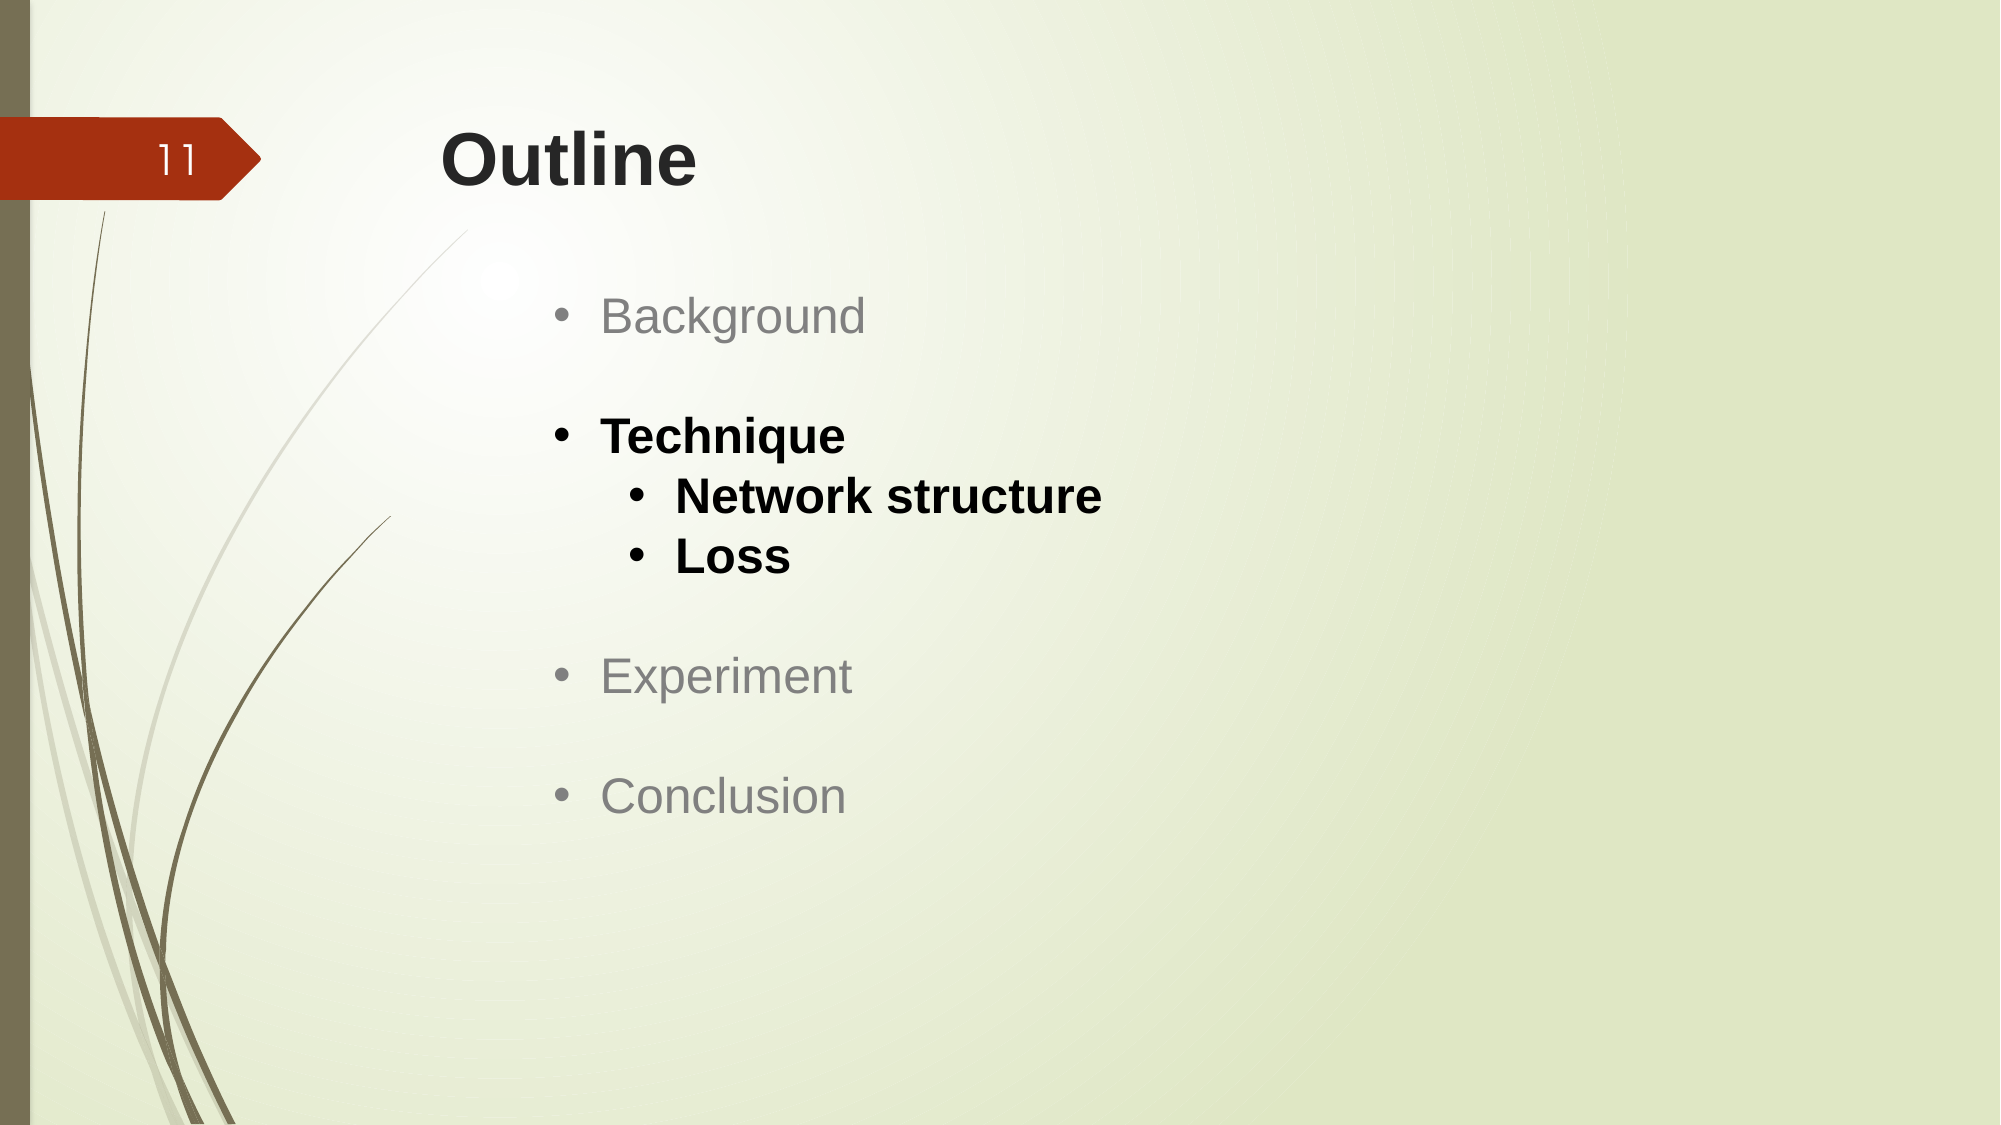

# Outline
11
Background

Technique
Network structure
Loss

Experiment

Conclusion